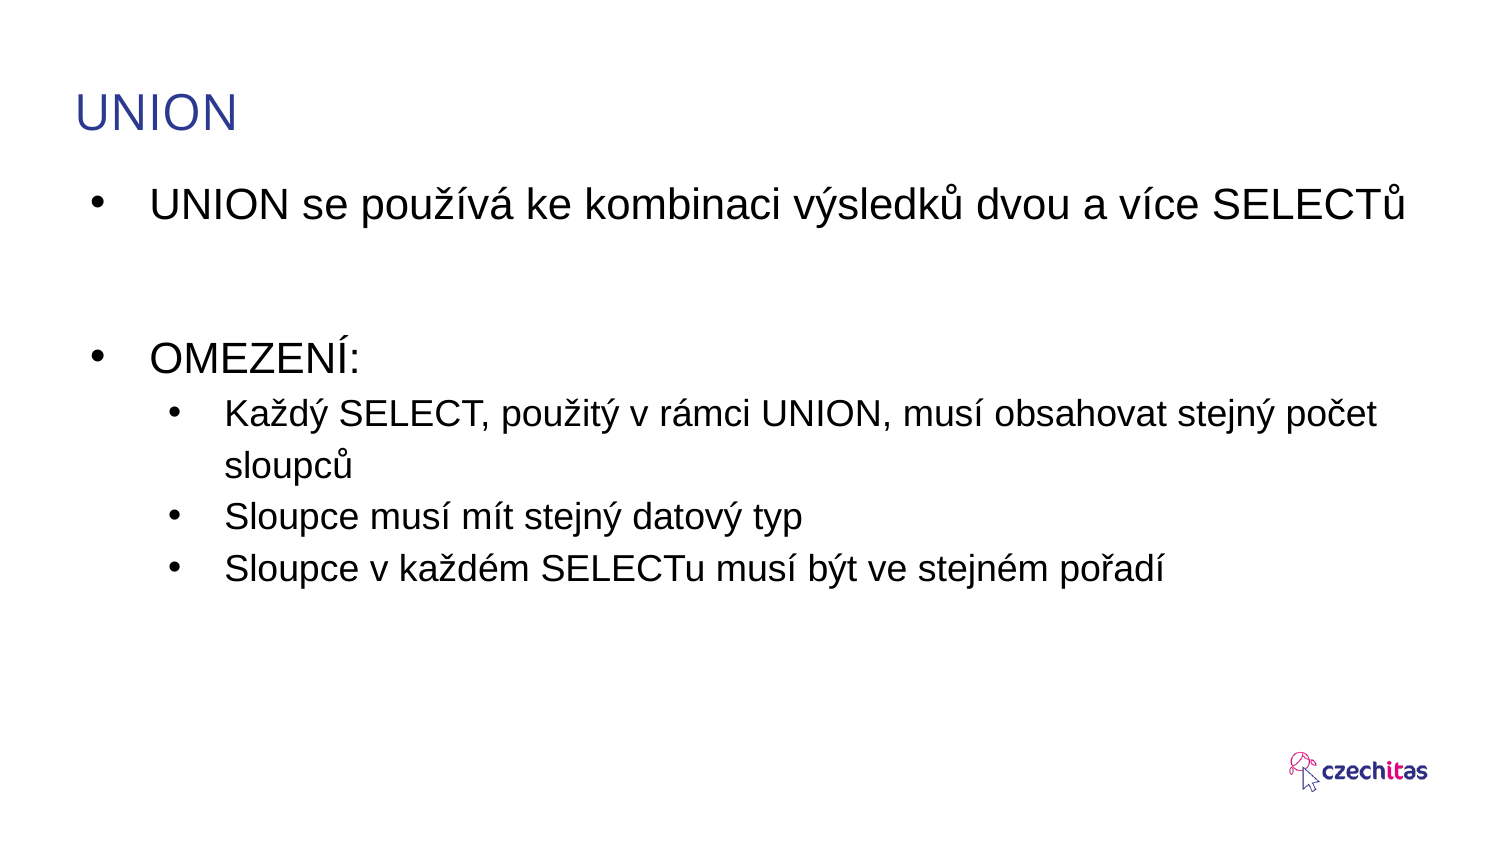

# UNION
UNION se používá ke kombinaci výsledků dvou a více SELECTů

OMEZENÍ:
Každý SELECT, použitý v rámci UNION, musí obsahovat stejný počet sloupců
Sloupce musí mít stejný datový typ
Sloupce v každém SELECTu musí být ve stejném pořadí